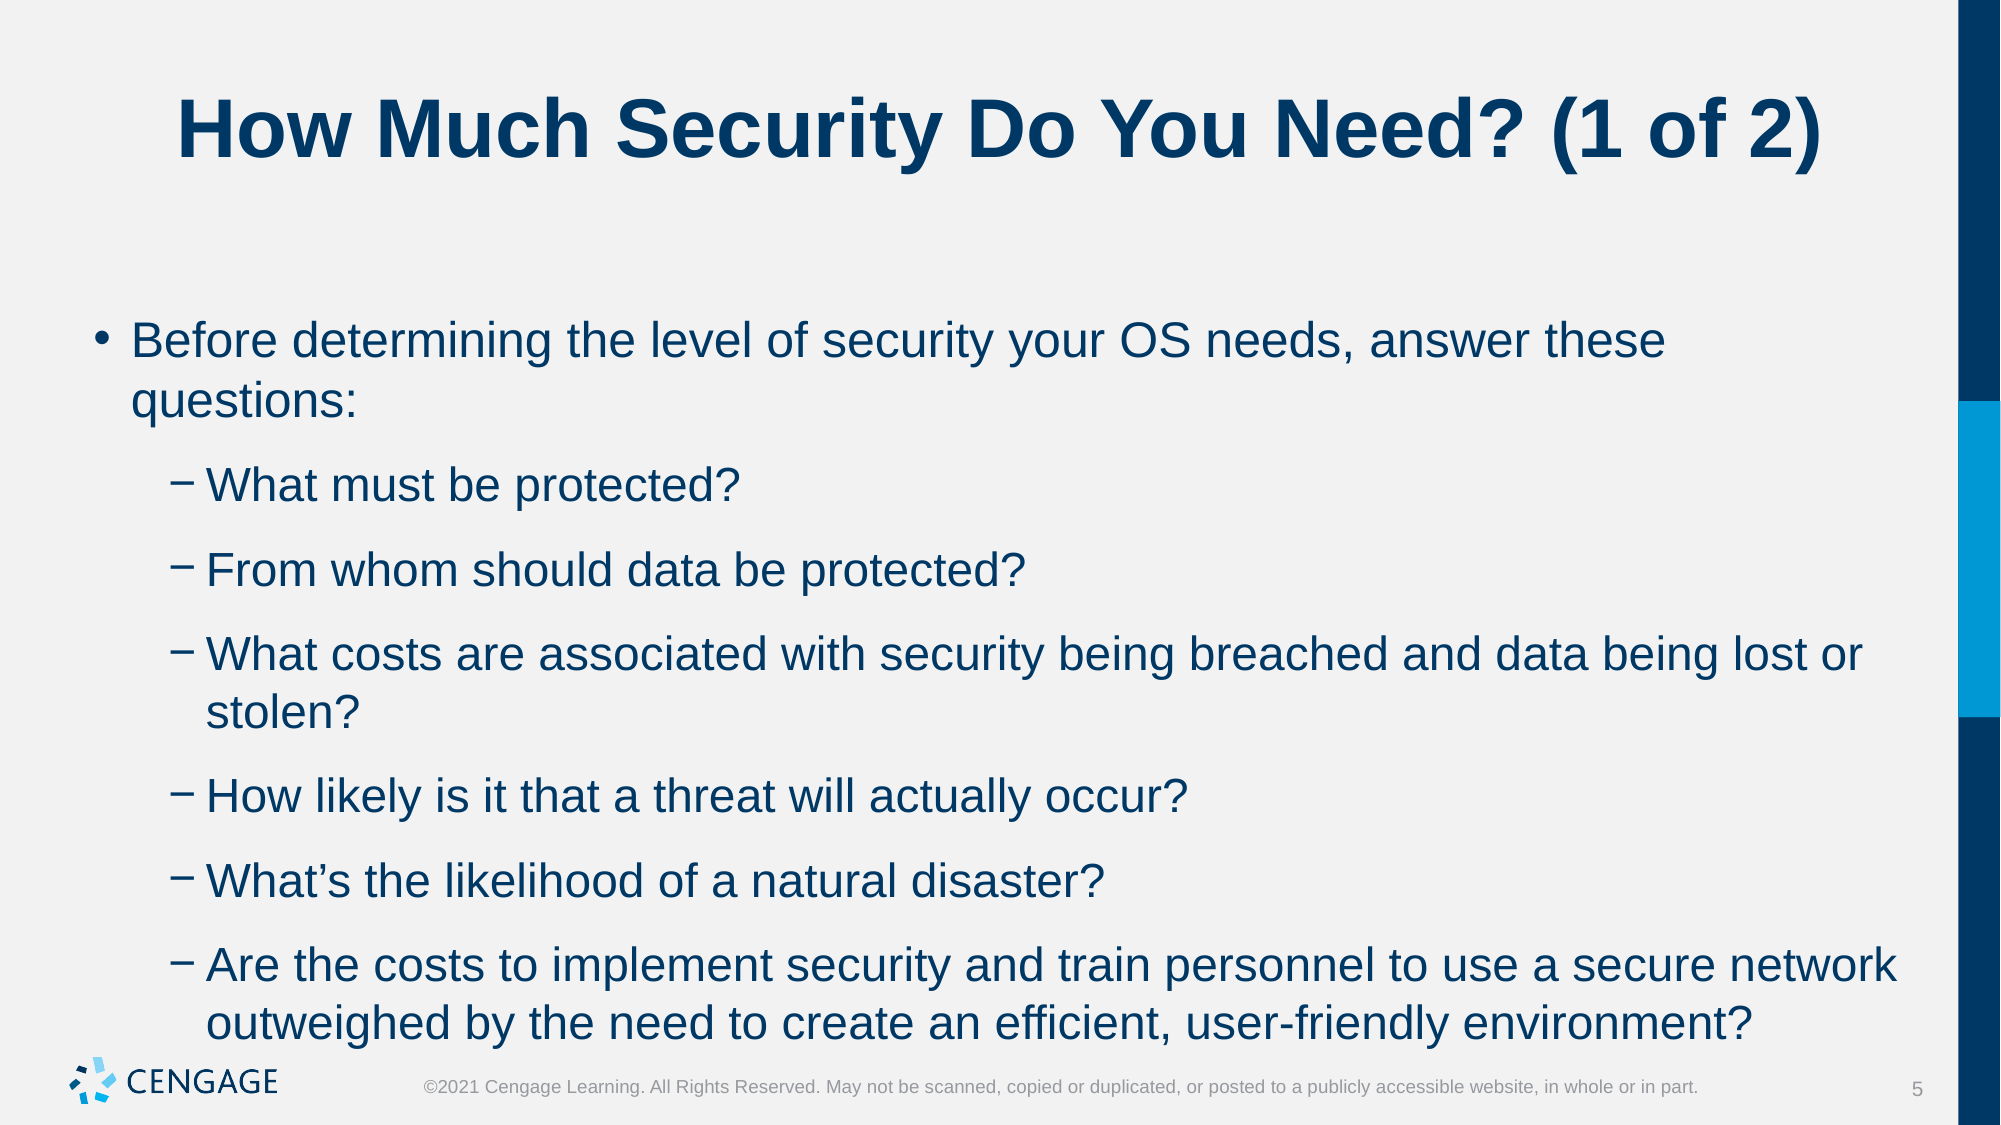

# How Much Security Do You Need? (1 of 2)
Before determining the level of security your OS needs, answer these questions:
What must be protected?
From whom should data be protected?
What costs are associated with security being breached and data being lost or stolen?
How likely is it that a threat will actually occur?
What’s the likelihood of a natural disaster?
Are the costs to implement security and train personnel to use a secure network outweighed by the need to create an efficient, user-friendly environment?